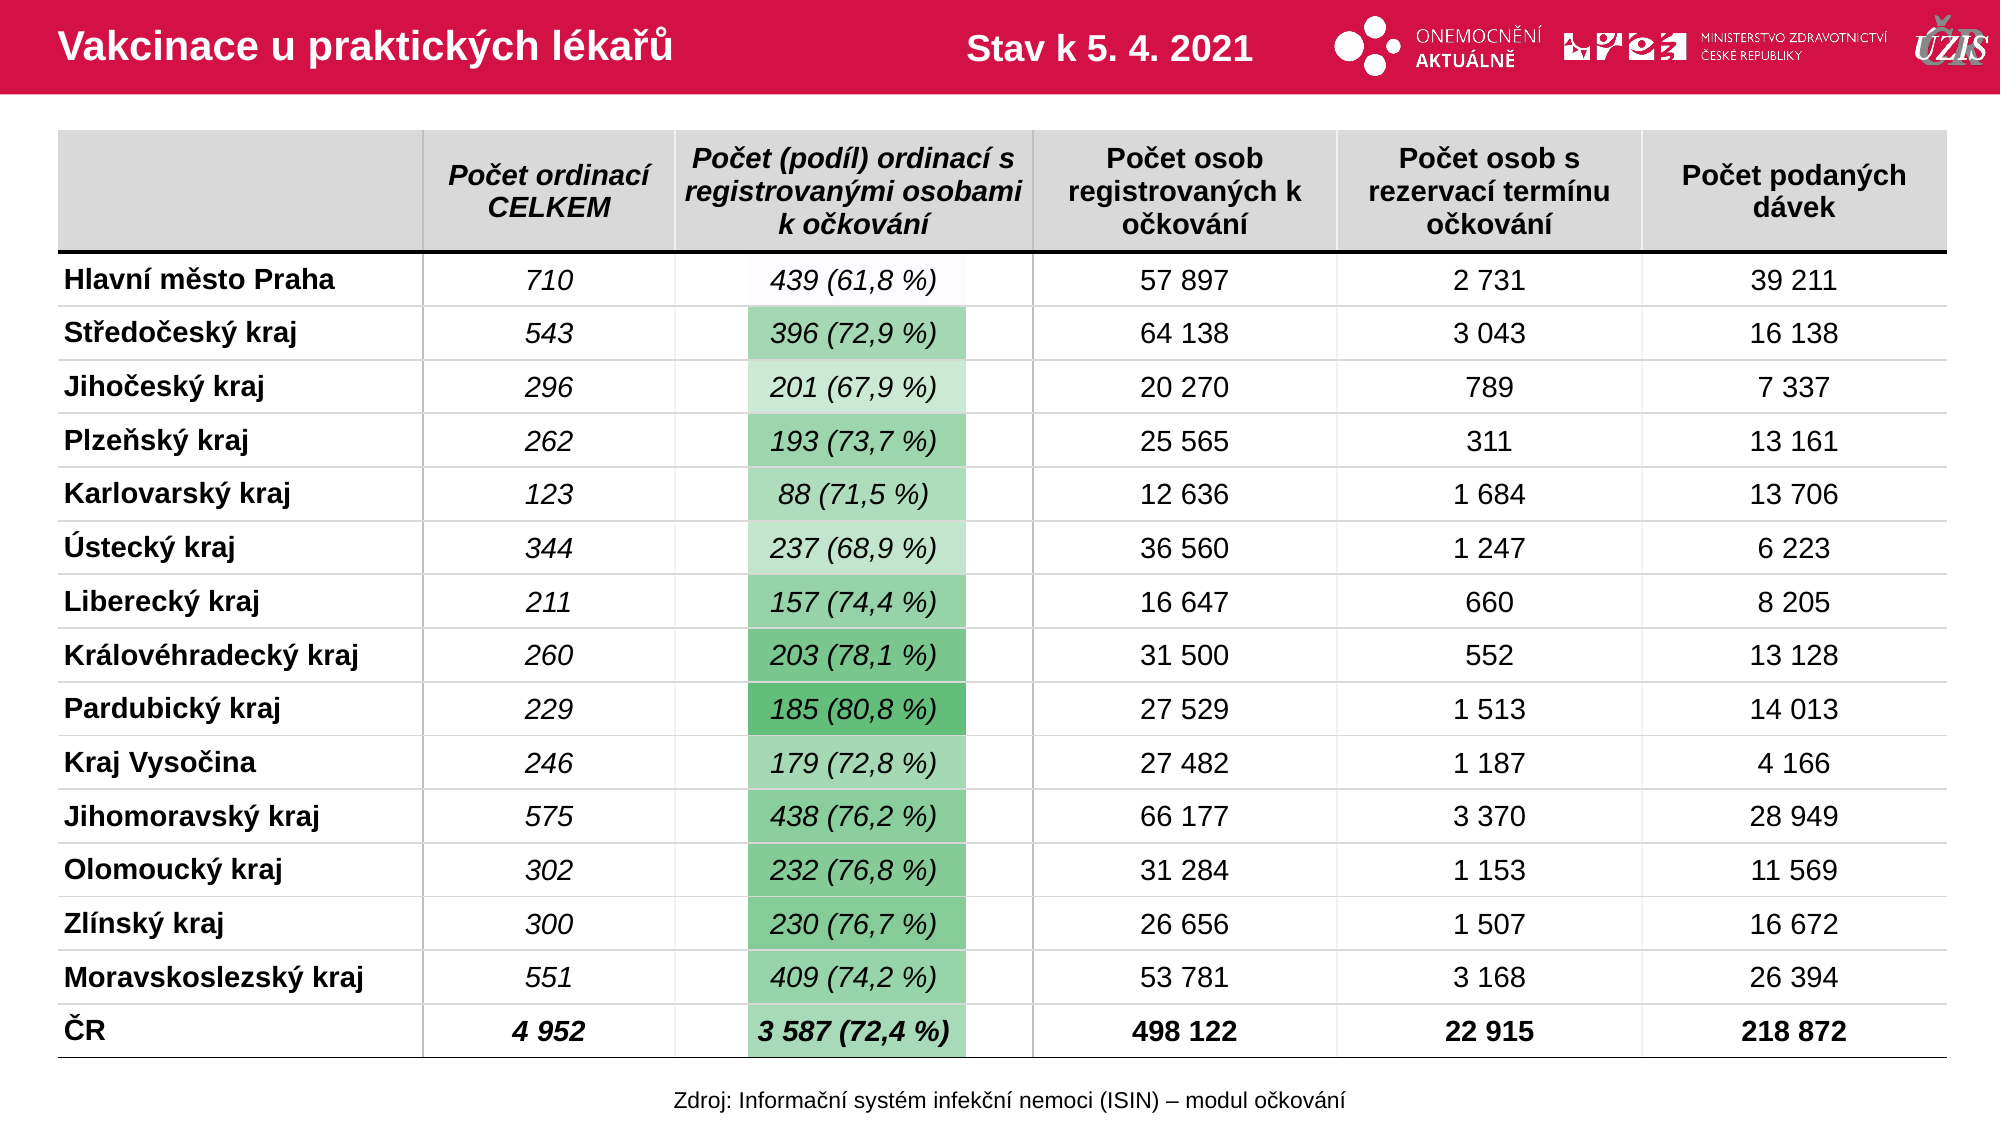

# Vakcinace u praktických lékařů
Stav k 5. 4. 2021
|  | Počet ordinací CELKEM | Počet (podíl) ordinací s registrovanými osobami k očkování | Počet osob registrovaných k očkování | Počet osob s rezervací termínu očkování | Počet podaných dávek |
| --- | --- | --- | --- | --- | --- |
| Hlavní město Praha | 710 | 439 (61,8 %) | 57 897 | 2 731 | 39 211 |
| Středočeský kraj | 543 | 396 (72,9 %) | 64 138 | 3 043 | 16 138 |
| Jihočeský kraj | 296 | 201 (67,9 %) | 20 270 | 789 | 7 337 |
| Plzeňský kraj | 262 | 193 (73,7 %) | 25 565 | 311 | 13 161 |
| Karlovarský kraj | 123 | 88 (71,5 %) | 12 636 | 1 684 | 13 706 |
| Ústecký kraj | 344 | 237 (68,9 %) | 36 560 | 1 247 | 6 223 |
| Liberecký kraj | 211 | 157 (74,4 %) | 16 647 | 660 | 8 205 |
| Královéhradecký kraj | 260 | 203 (78,1 %) | 31 500 | 552 | 13 128 |
| Pardubický kraj | 229 | 185 (80,8 %) | 27 529 | 1 513 | 14 013 |
| Kraj Vysočina | 246 | 179 (72,8 %) | 27 482 | 1 187 | 4 166 |
| Jihomoravský kraj | 575 | 438 (76,2 %) | 66 177 | 3 370 | 28 949 |
| Olomoucký kraj | 302 | 232 (76,8 %) | 31 284 | 1 153 | 11 569 |
| Zlínský kraj | 300 | 230 (76,7 %) | 26 656 | 1 507 | 16 672 |
| Moravskoslezský kraj | 551 | 409 (74,2 %) | 53 781 | 3 168 | 26 394 |
| ČR | 4 952 | 3 587 (72,4 %) | 498 122 | 22 915 | 218 872 |
|  |
| --- |
|  |
|  |
|  |
|  |
|  |
|  |
|  |
|  |
|  |
|  |
|  |
|  |
|  |
|  |
Zdroj: Informační systém infekční nemoci (ISIN) – modul očkování